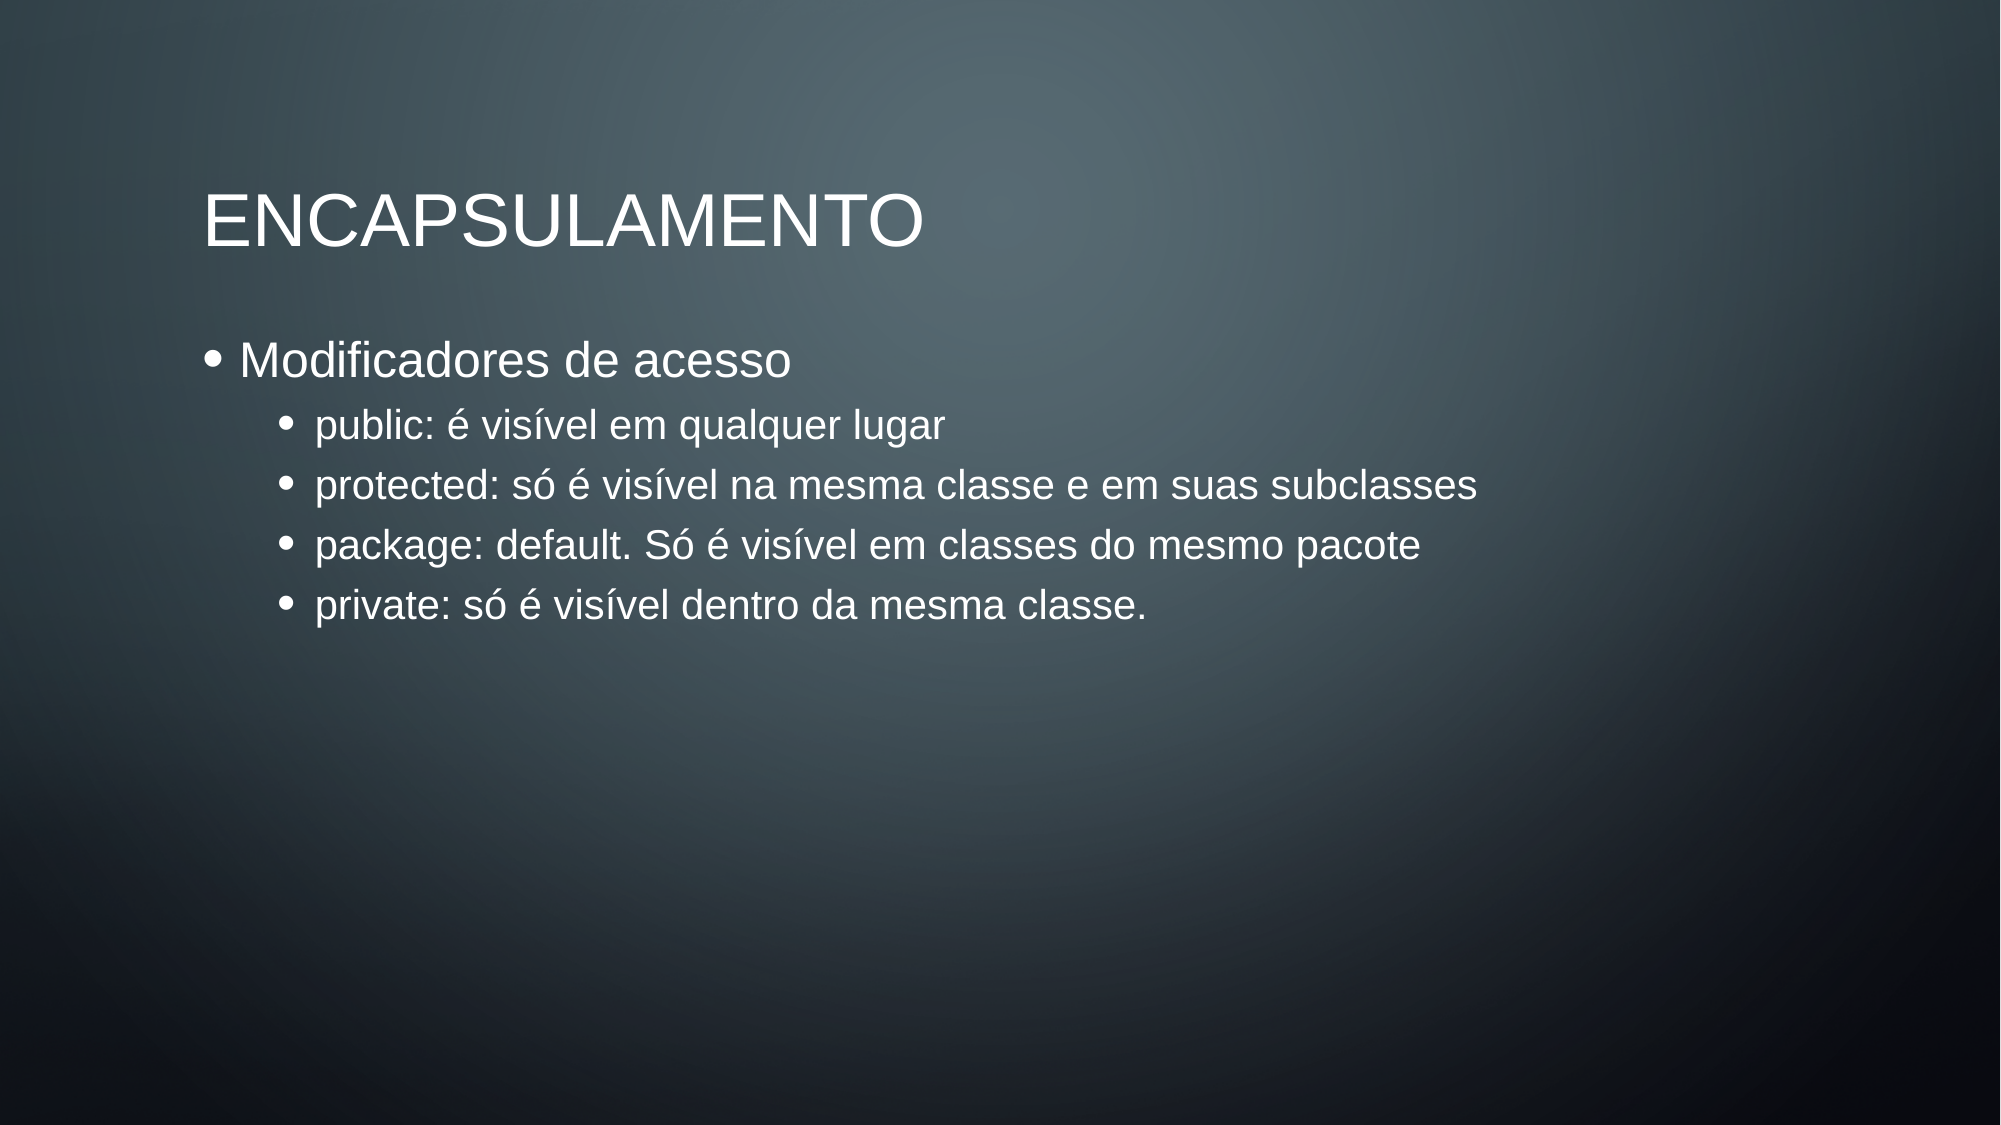

# ENCAPSULAMENTO
Modificadores de acesso
public: é visível em qualquer lugar
protected: só é visível na mesma classe e em suas subclasses
package: default. Só é visível em classes do mesmo pacote
private: só é visível dentro da mesma classe.